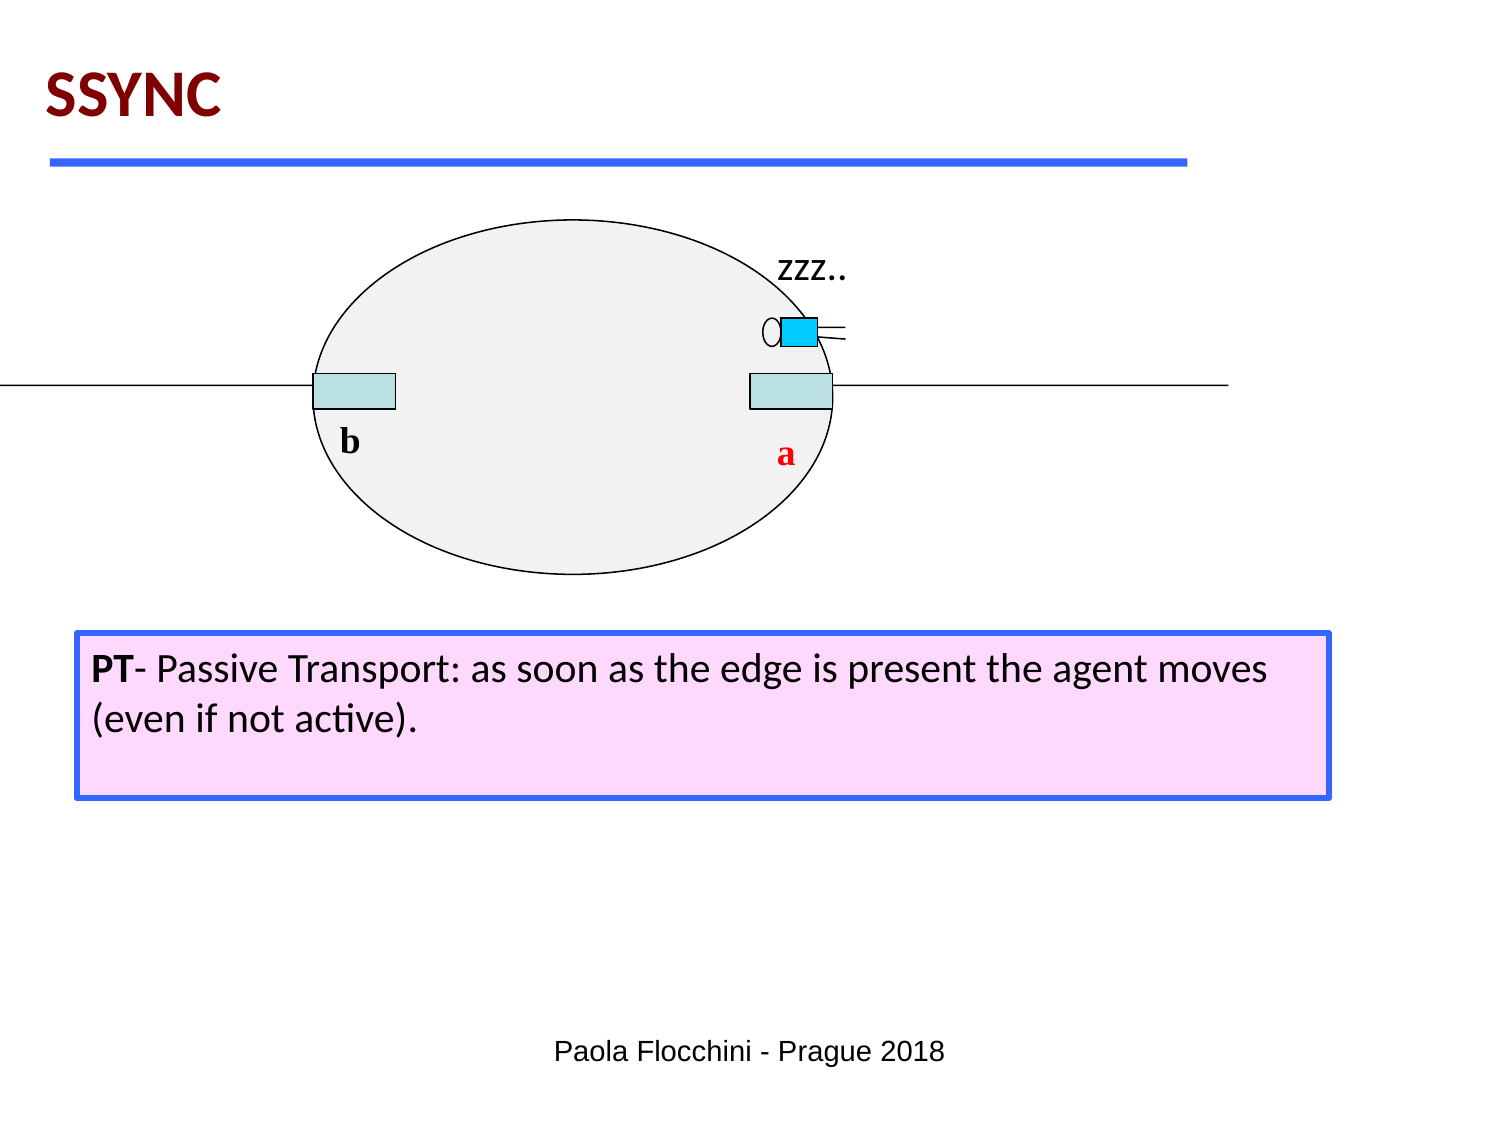

SSYNC

zzz..

b
a
PT- Passive Transport: as soon as the edge is present the agent moves (even if not active).

Paola Flocchini - Prague 2018